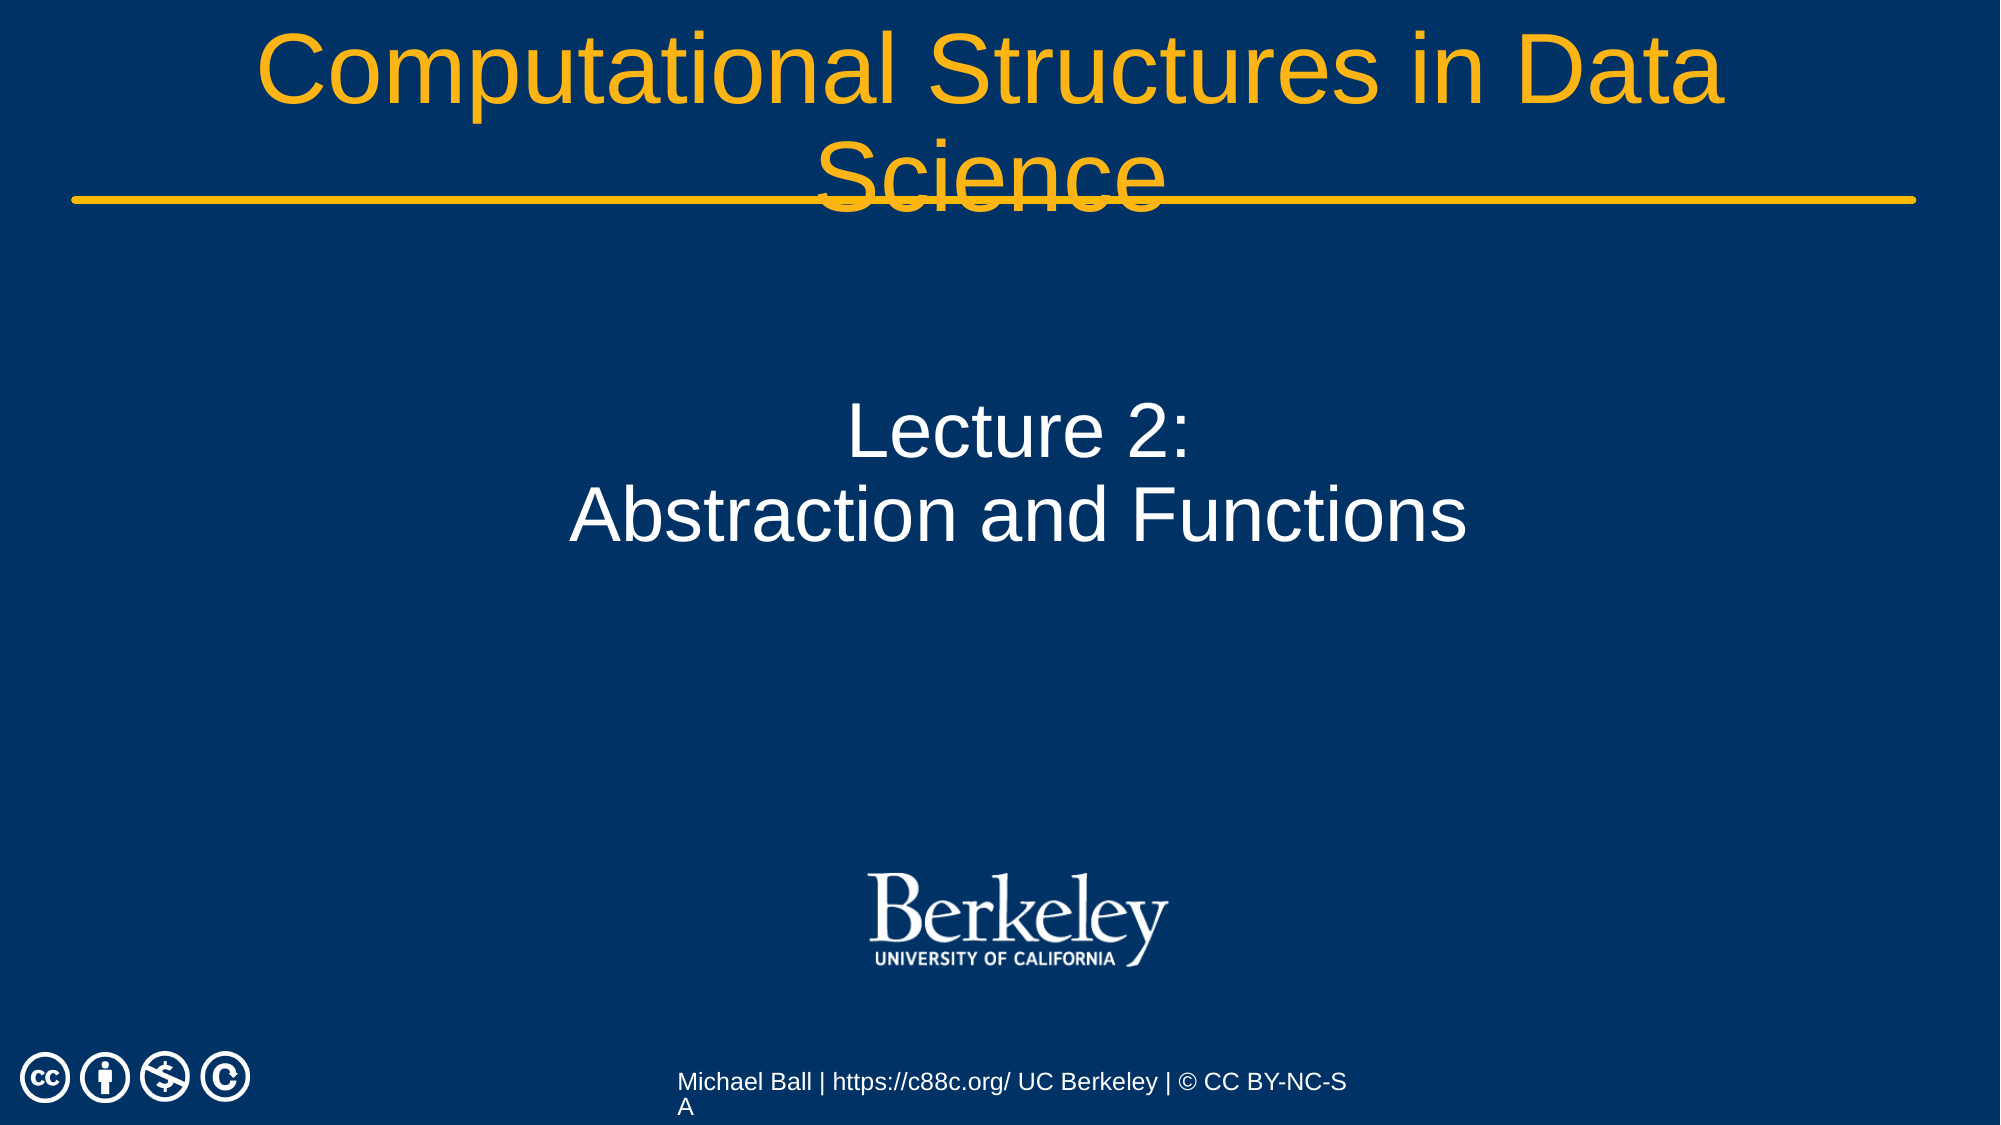

# Lecture 2: Abstraction and Functions
Michael Ball | https://c88c.org/ UC Berkeley | © CC BY-NC-SA